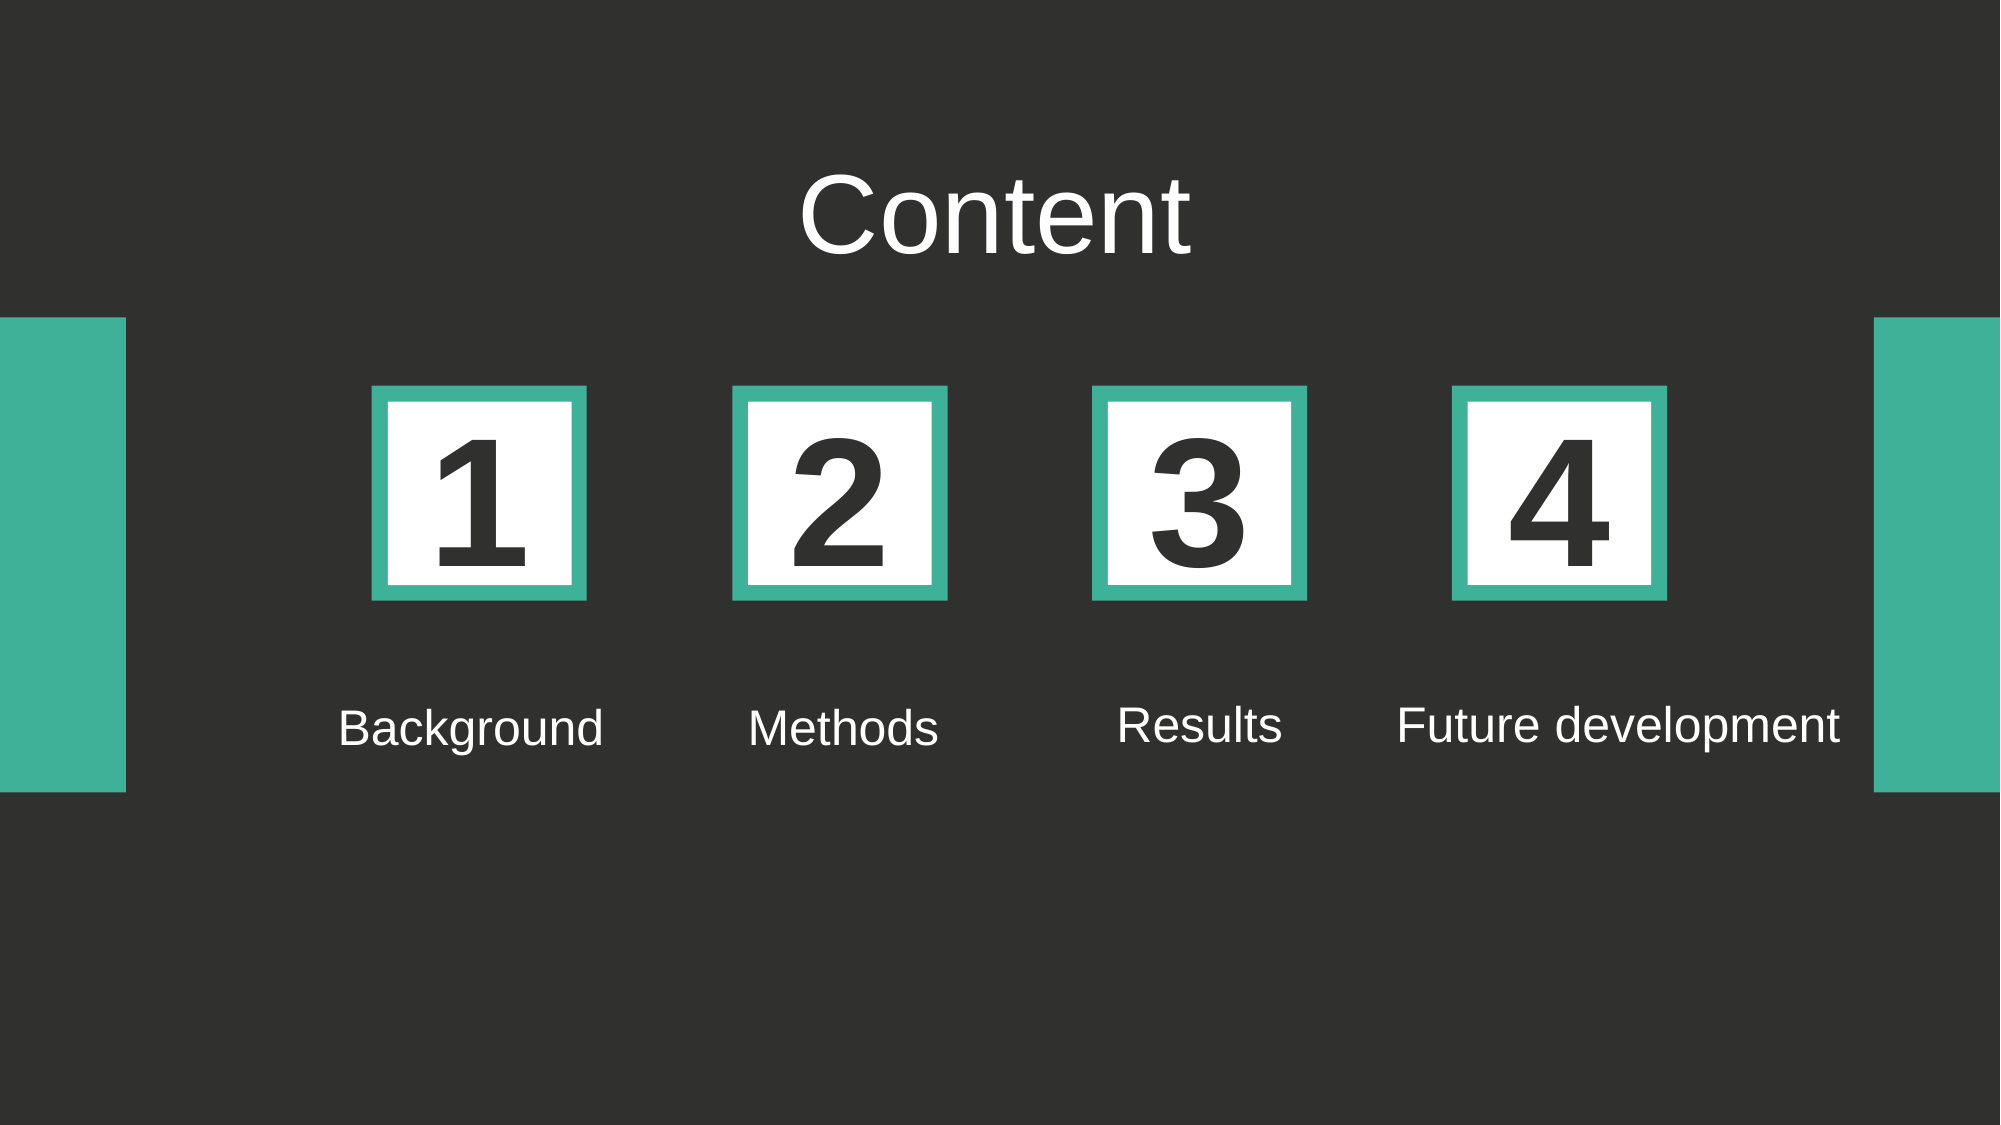

Content

1
2
3
4
Results
Future development
Background
Methods